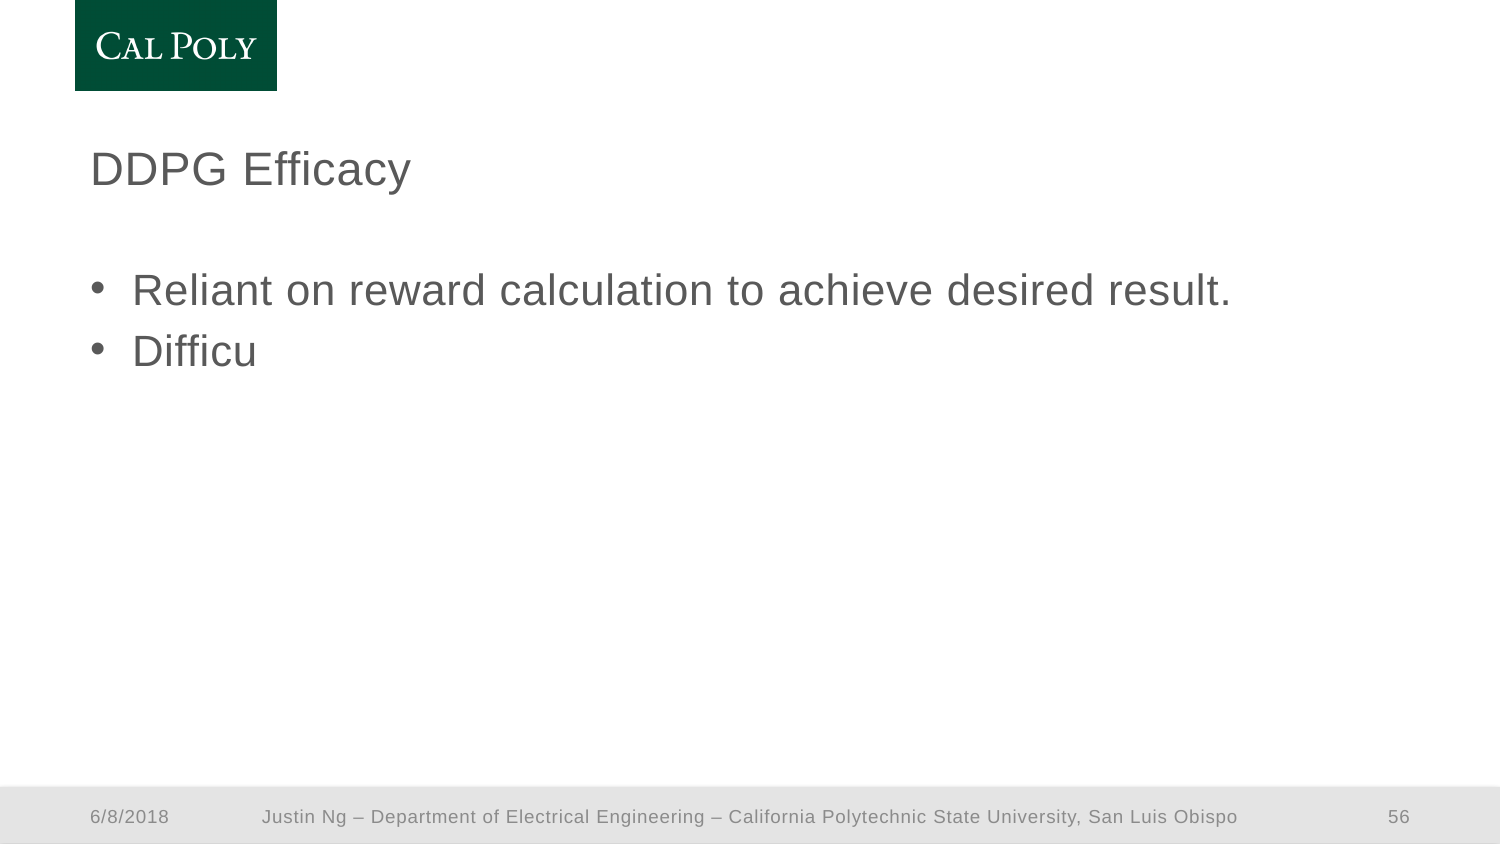

# DDPG Efficacy
Reliant on reward calculation to achieve desired result.
Difficu

Justin Ng – Department of Electrical Engineering – California Polytechnic State University, San Luis Obispo
6/8/2018
56